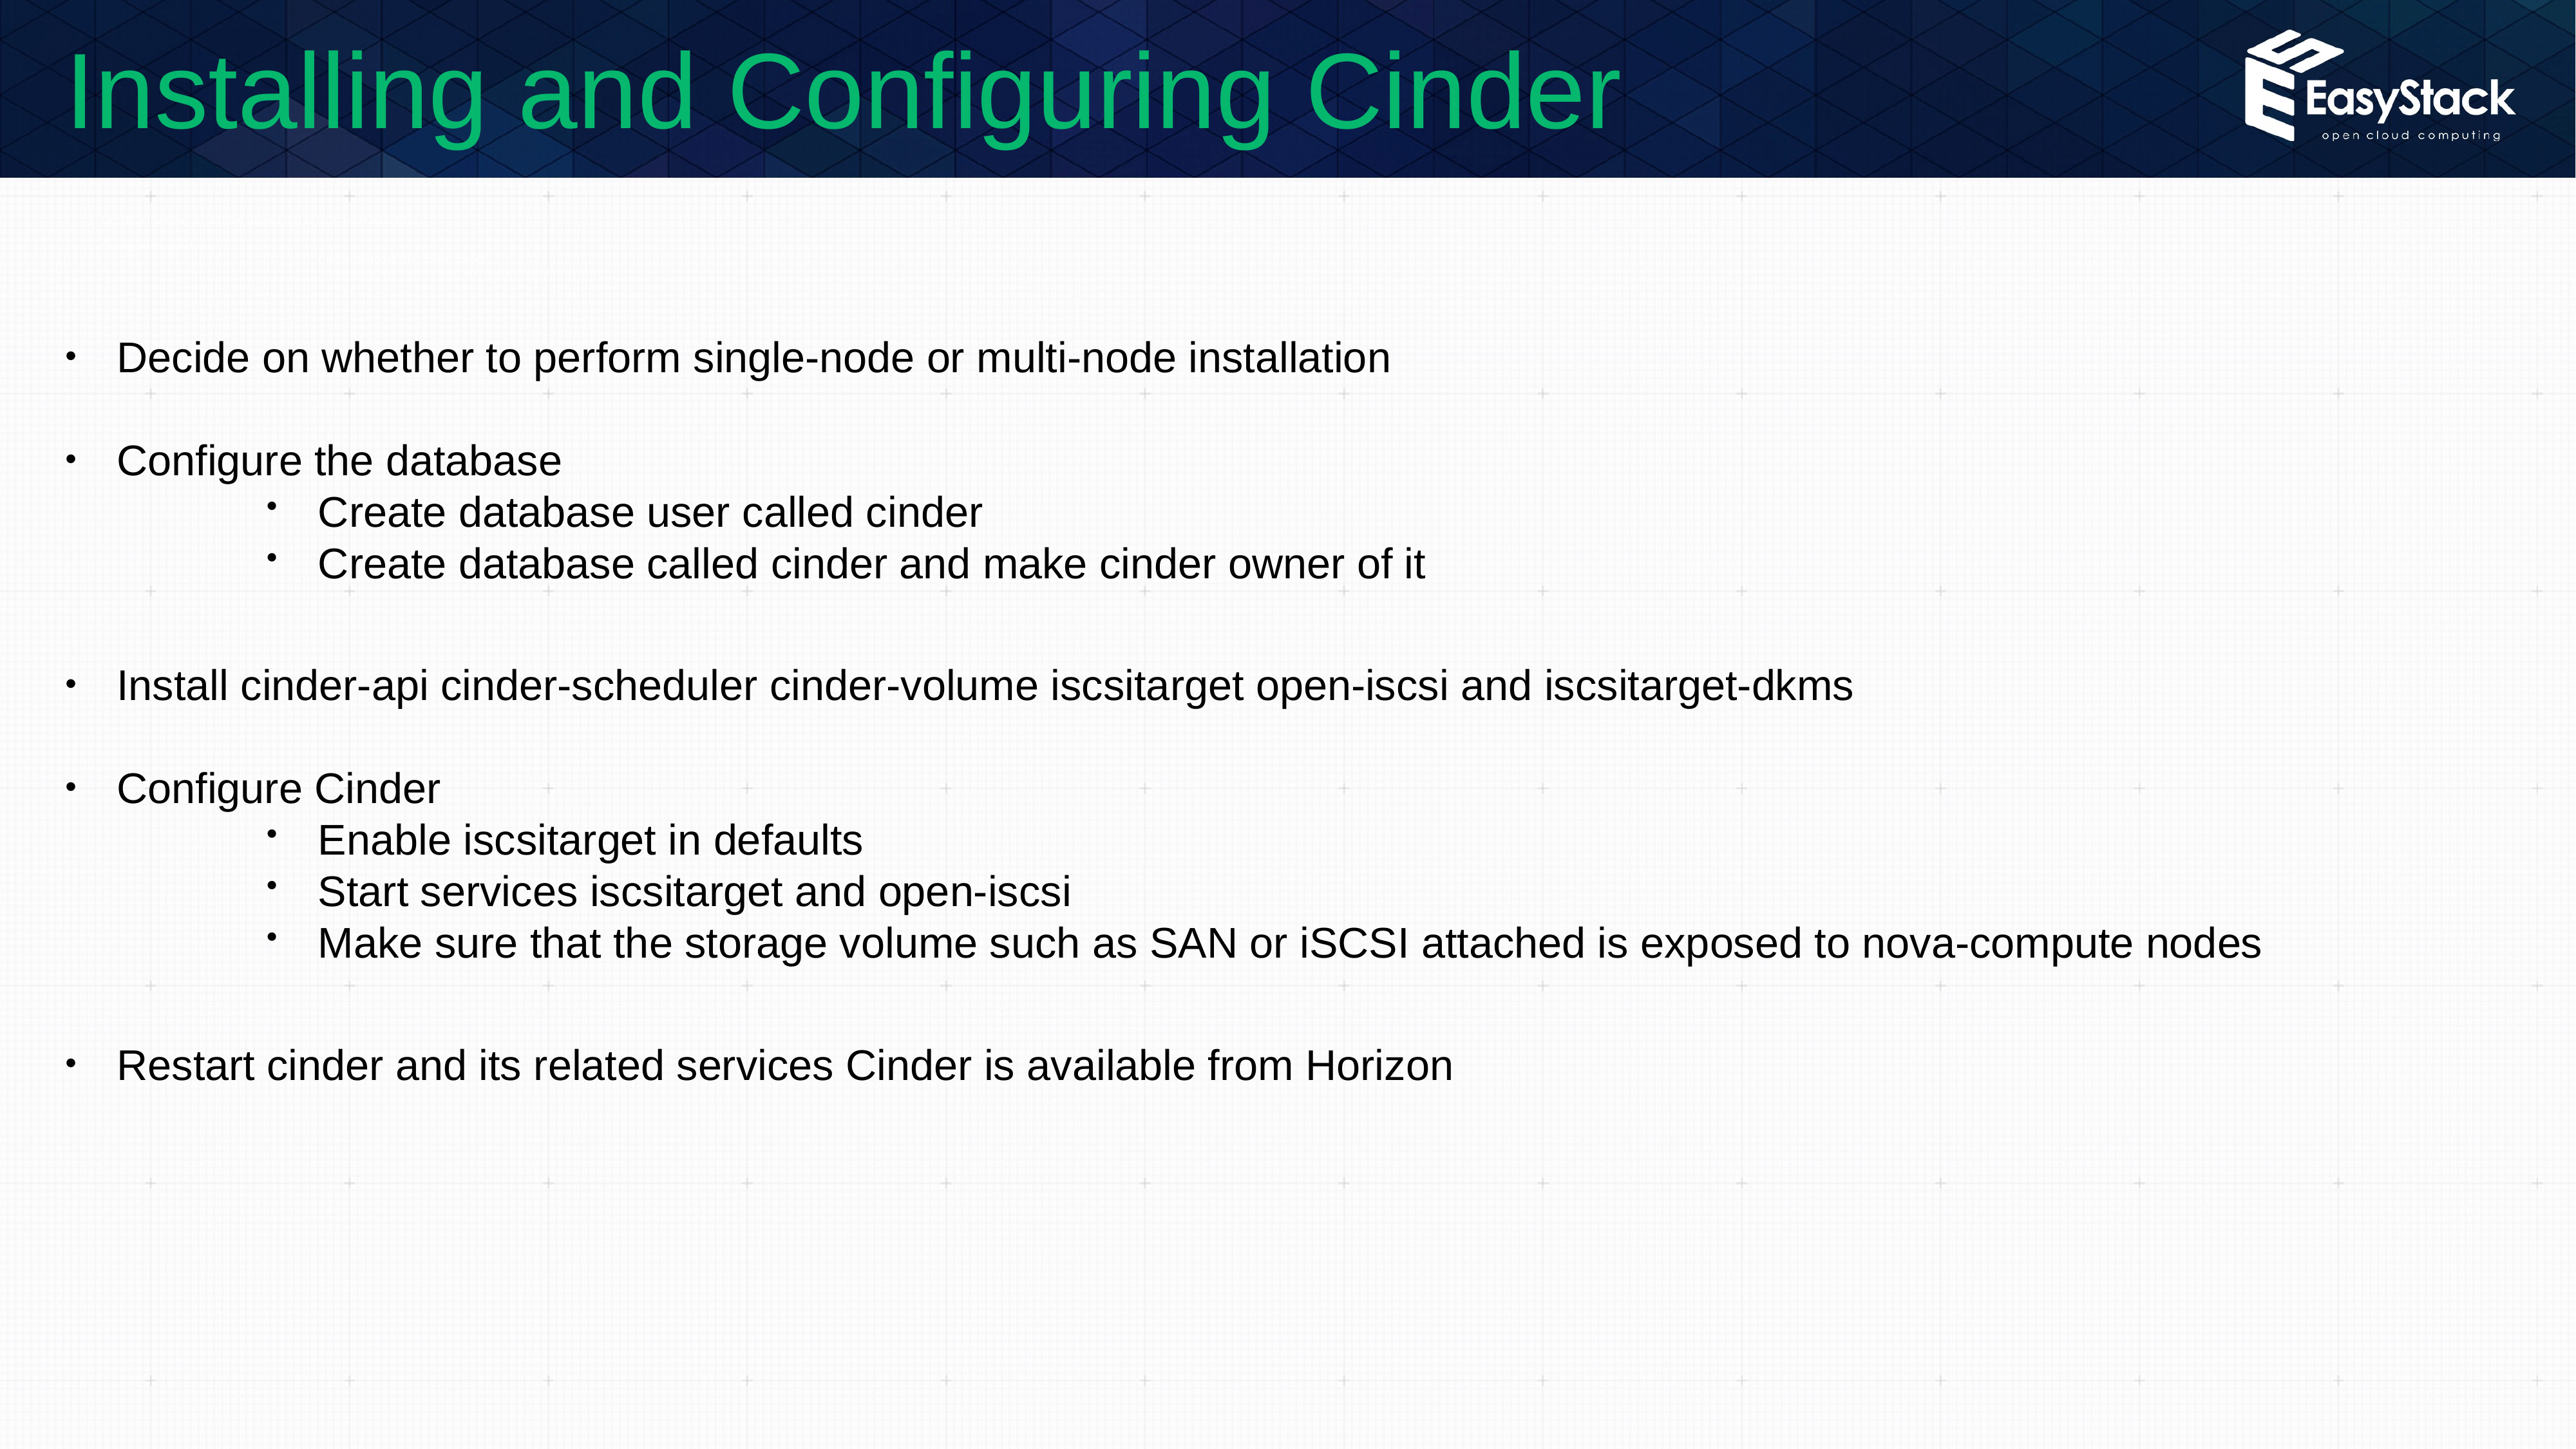

# Installing and Configuring Cinder

Decide on whether to perform single-node or multi-node installation

Configure the database
Create database user called cinder
Create database called cinder and make cinder owner of it

Decide on whether to perform single-node or multi-node installation

Configure the database
Create database user called cinder
Create database called cinder and make cinder owner of it

Install cinder-api cinder-scheduler cinder-volume iscsitarget open-iscsi and iscsitarget-dkms

Configure Cinder
Enable iscsitarget in defaults
Start services iscsitarget and open-iscsi
Make sure that the storage volume such as SAN or iSCSI attached is exposed to nova-compute nodes

Restart cinder and its related services Cinder is available from Horizon